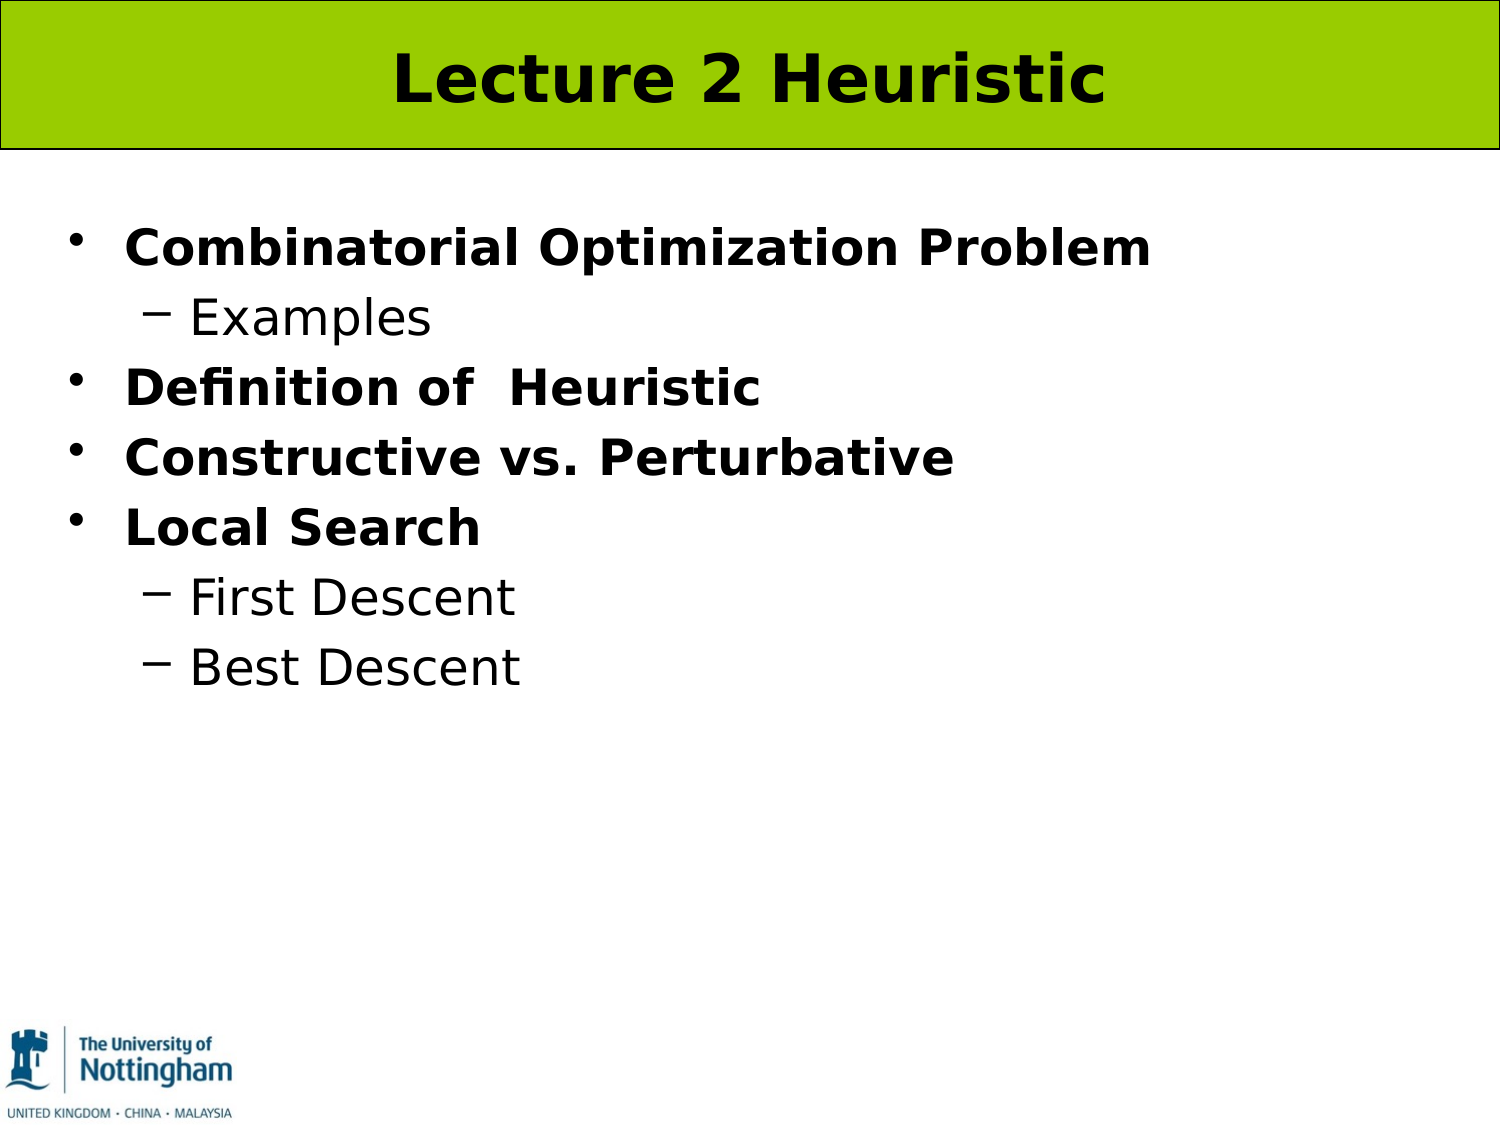

# Lecture 2 Heuristic
Combinatorial Optimization Problem
Examples
Definition of  Heuristic
Constructive vs. Perturbative
Local Search
First Descent
Best Descent